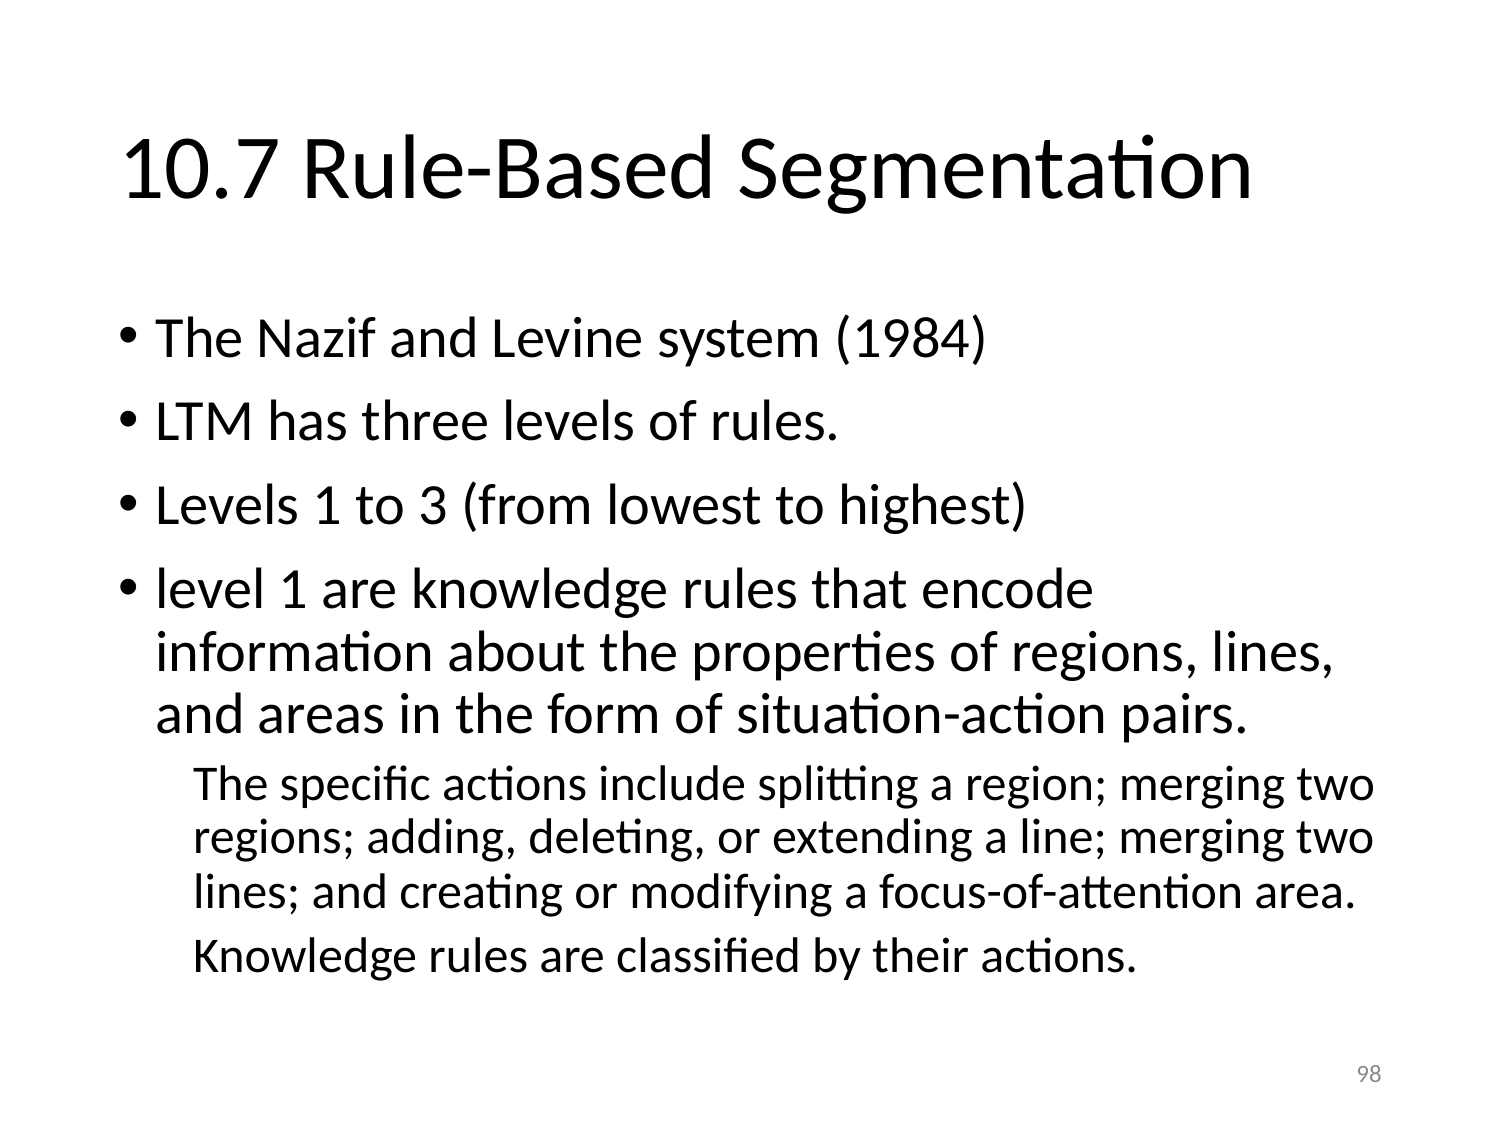

# 10.7 Rule-Based Segmentation
The Nazif and Levine system (1984)
LTM has three levels of rules.
Levels 1 to 3 (from lowest to highest)
level 1 are knowledge rules that encode information about the properties of regions, lines, and areas in the form of situation-action pairs.
The specific actions include splitting a region; merging two regions; adding, deleting, or extending a line; merging two lines; and creating or modifying a focus-of-attention area.
Knowledge rules are classified by their actions.
98